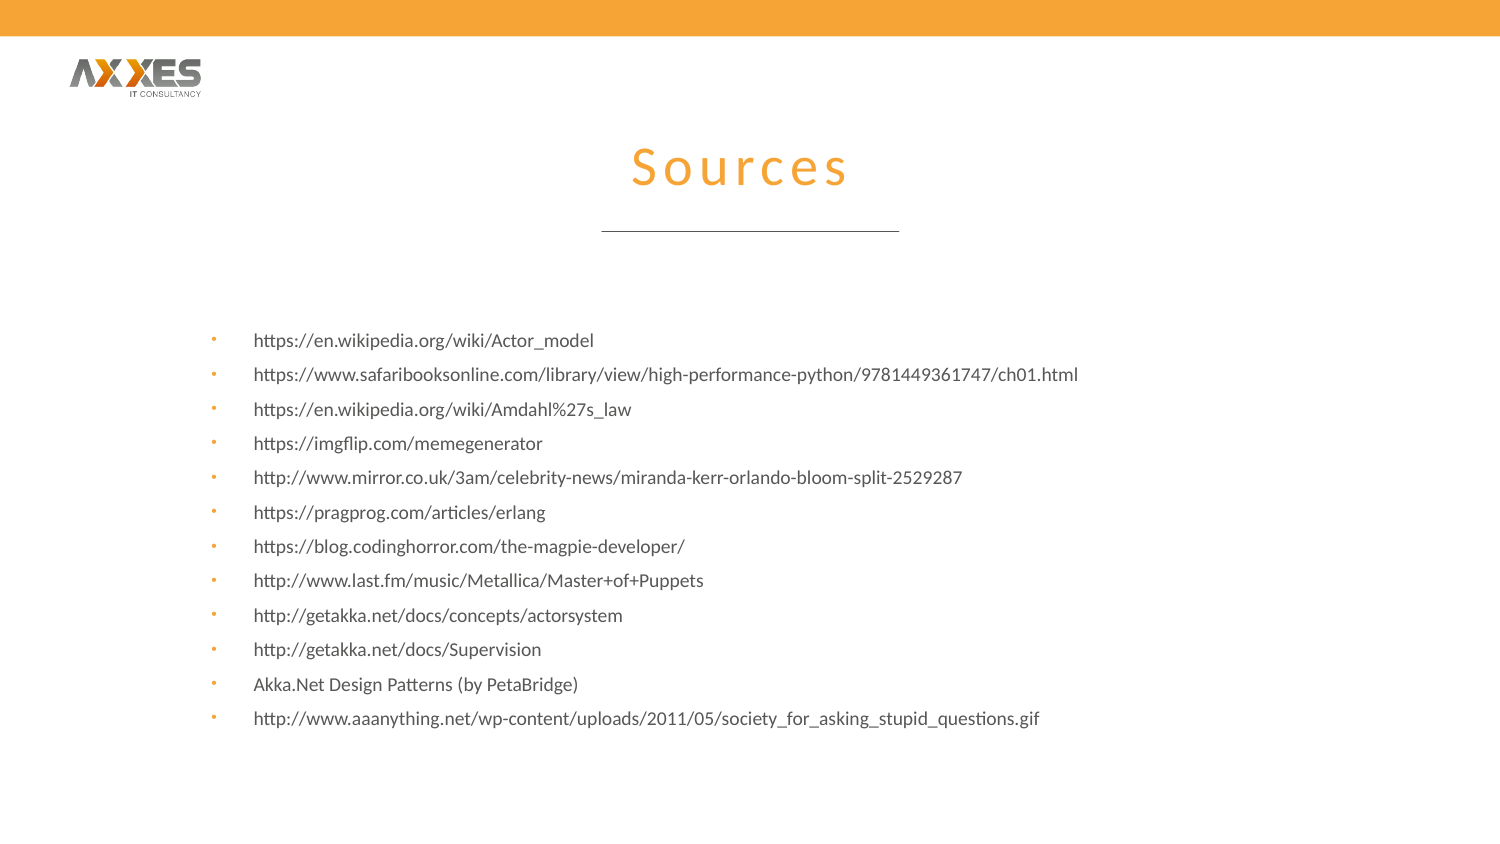

# Sources
https://en.wikipedia.org/wiki/Actor_model
https://www.safaribooksonline.com/library/view/high-performance-python/9781449361747/ch01.html
https://en.wikipedia.org/wiki/Amdahl%27s_law
https://imgflip.com/memegenerator
http://www.mirror.co.uk/3am/celebrity-news/miranda-kerr-orlando-bloom-split-2529287
https://pragprog.com/articles/erlang
https://blog.codinghorror.com/the-magpie-developer/
http://www.last.fm/music/Metallica/Master+of+Puppets
http://getakka.net/docs/concepts/actorsystem
http://getakka.net/docs/Supervision
Akka.Net Design Patterns (by PetaBridge)
http://www.aaanything.net/wp-content/uploads/2011/05/society_for_asking_stupid_questions.gif